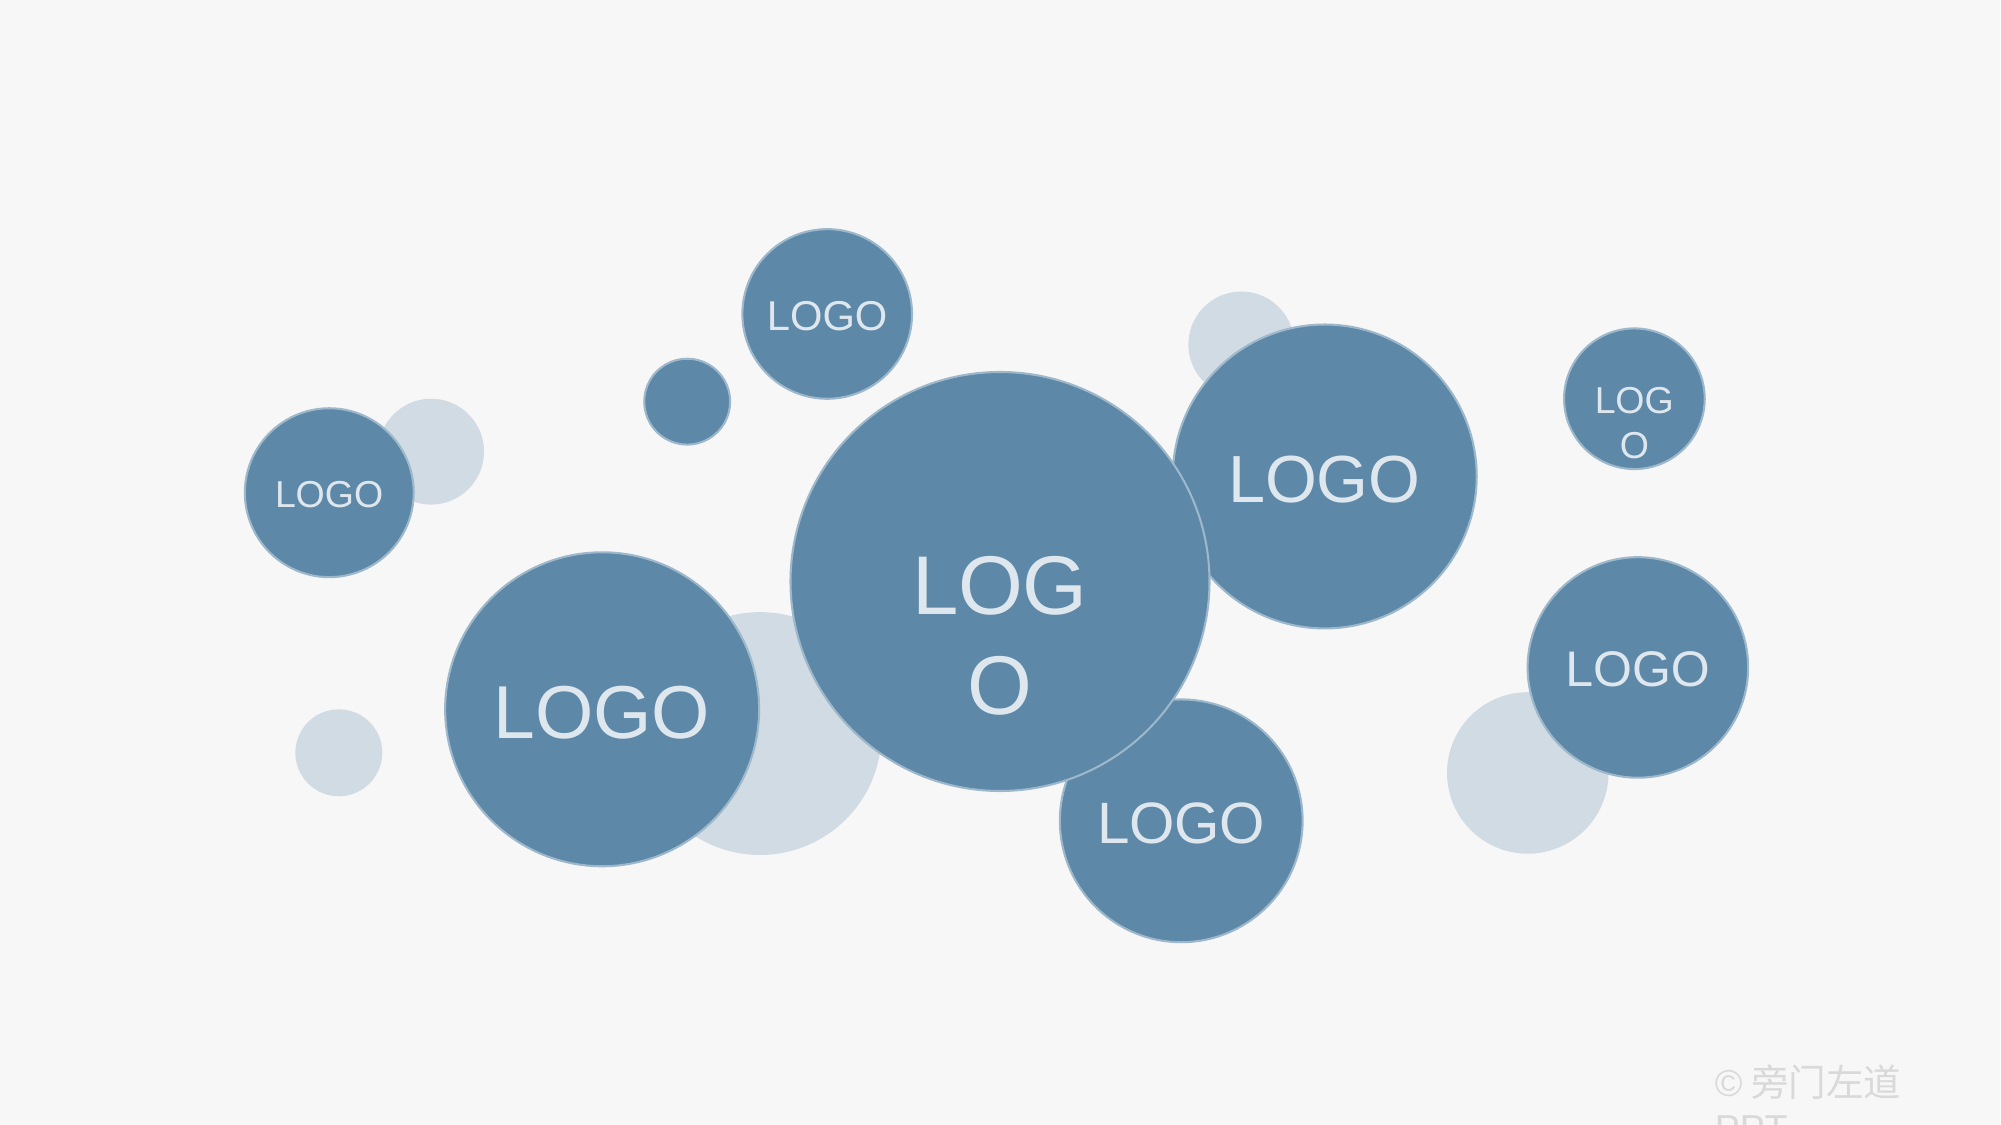

LOGO

LOGO

LOGO
LOGO
LOGO

LOGO
LOGO

LOGO